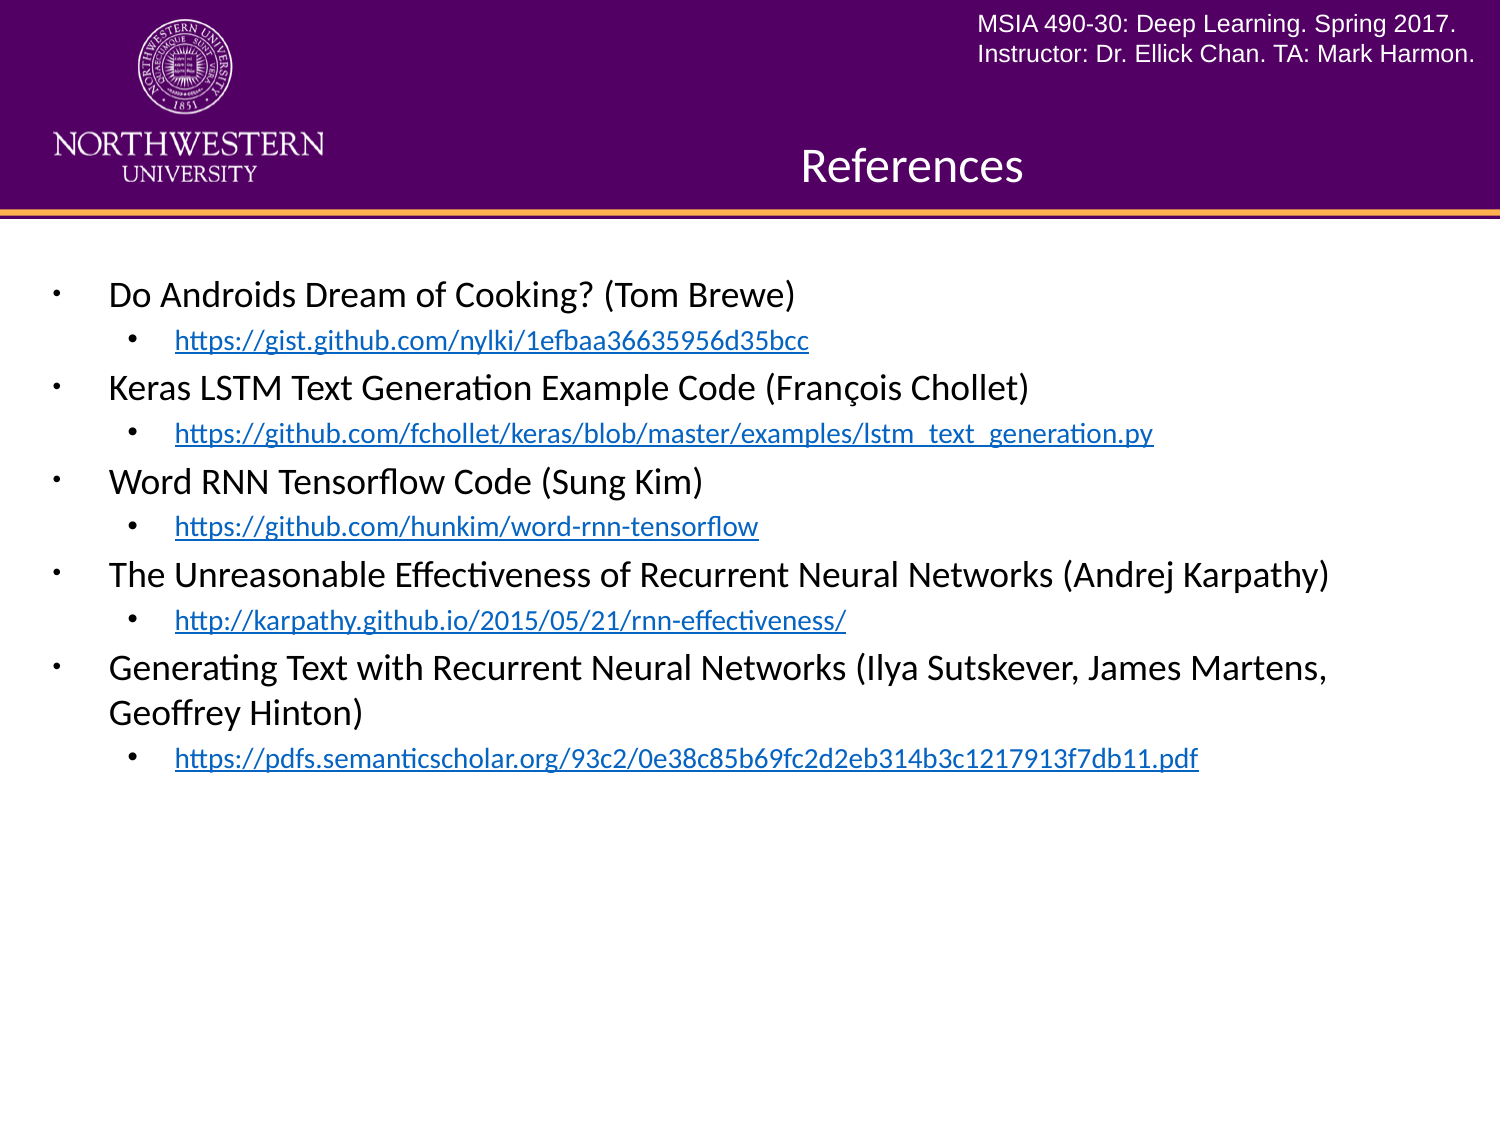

# References
Do Androids Dream of Cooking? (Tom Brewe)
https://gist.github.com/nylki/1efbaa36635956d35bcc
Keras LSTM Text Generation Example Code (François Chollet)
https://github.com/fchollet/keras/blob/master/examples/lstm_text_generation.py
Word RNN Tensorflow Code (Sung Kim)
https://github.com/hunkim/word-rnn-tensorflow
The Unreasonable Effectiveness of Recurrent Neural Networks (Andrej Karpathy)
http://karpathy.github.io/2015/05/21/rnn-effectiveness/
Generating Text with Recurrent Neural Networks (Ilya Sutskever, James Martens, Geoffrey Hinton)
https://pdfs.semanticscholar.org/93c2/0e38c85b69fc2d2eb314b3c1217913f7db11.pdf